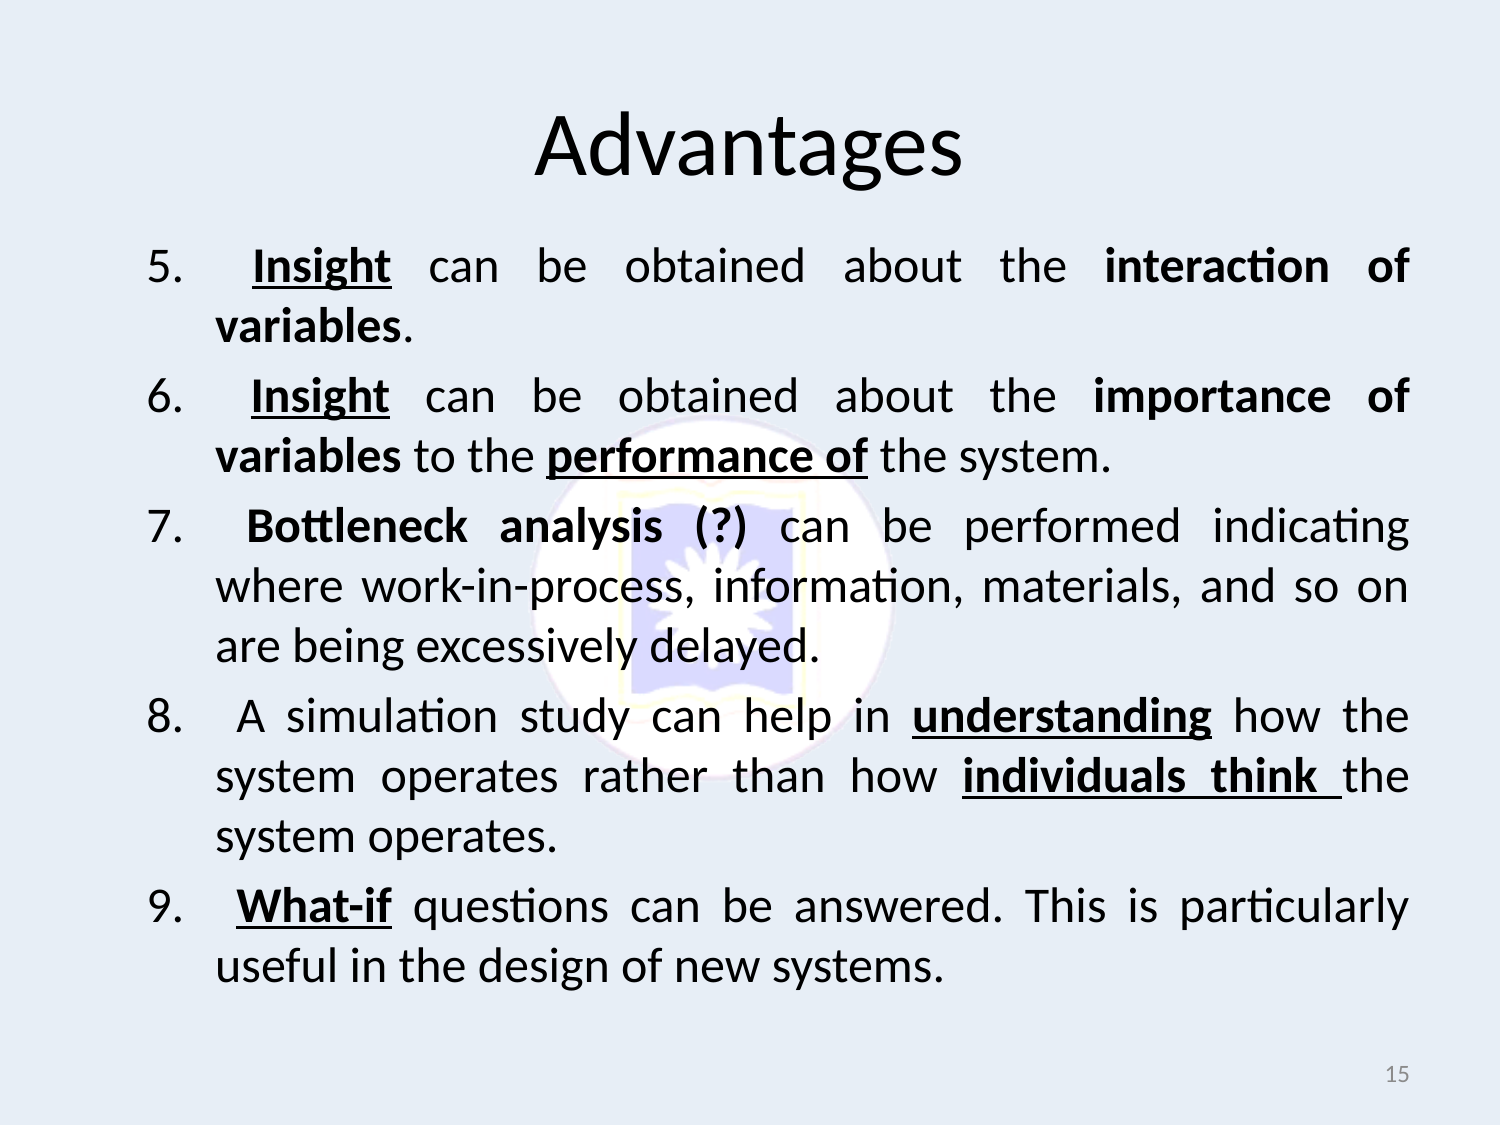

# Advantages
 Insight can be obtained about the interaction of variables.
 Insight can be obtained about the importance of variables to the performance of the system.
 Bottleneck analysis (?) can be performed indicating where work-in-process, information, materials, and so on are being excessively delayed.
 A simulation study can help in understanding how the system operates rather than how individuals think the system operates.
 What-if questions can be answered. This is particularly useful in the design of new systems.
15